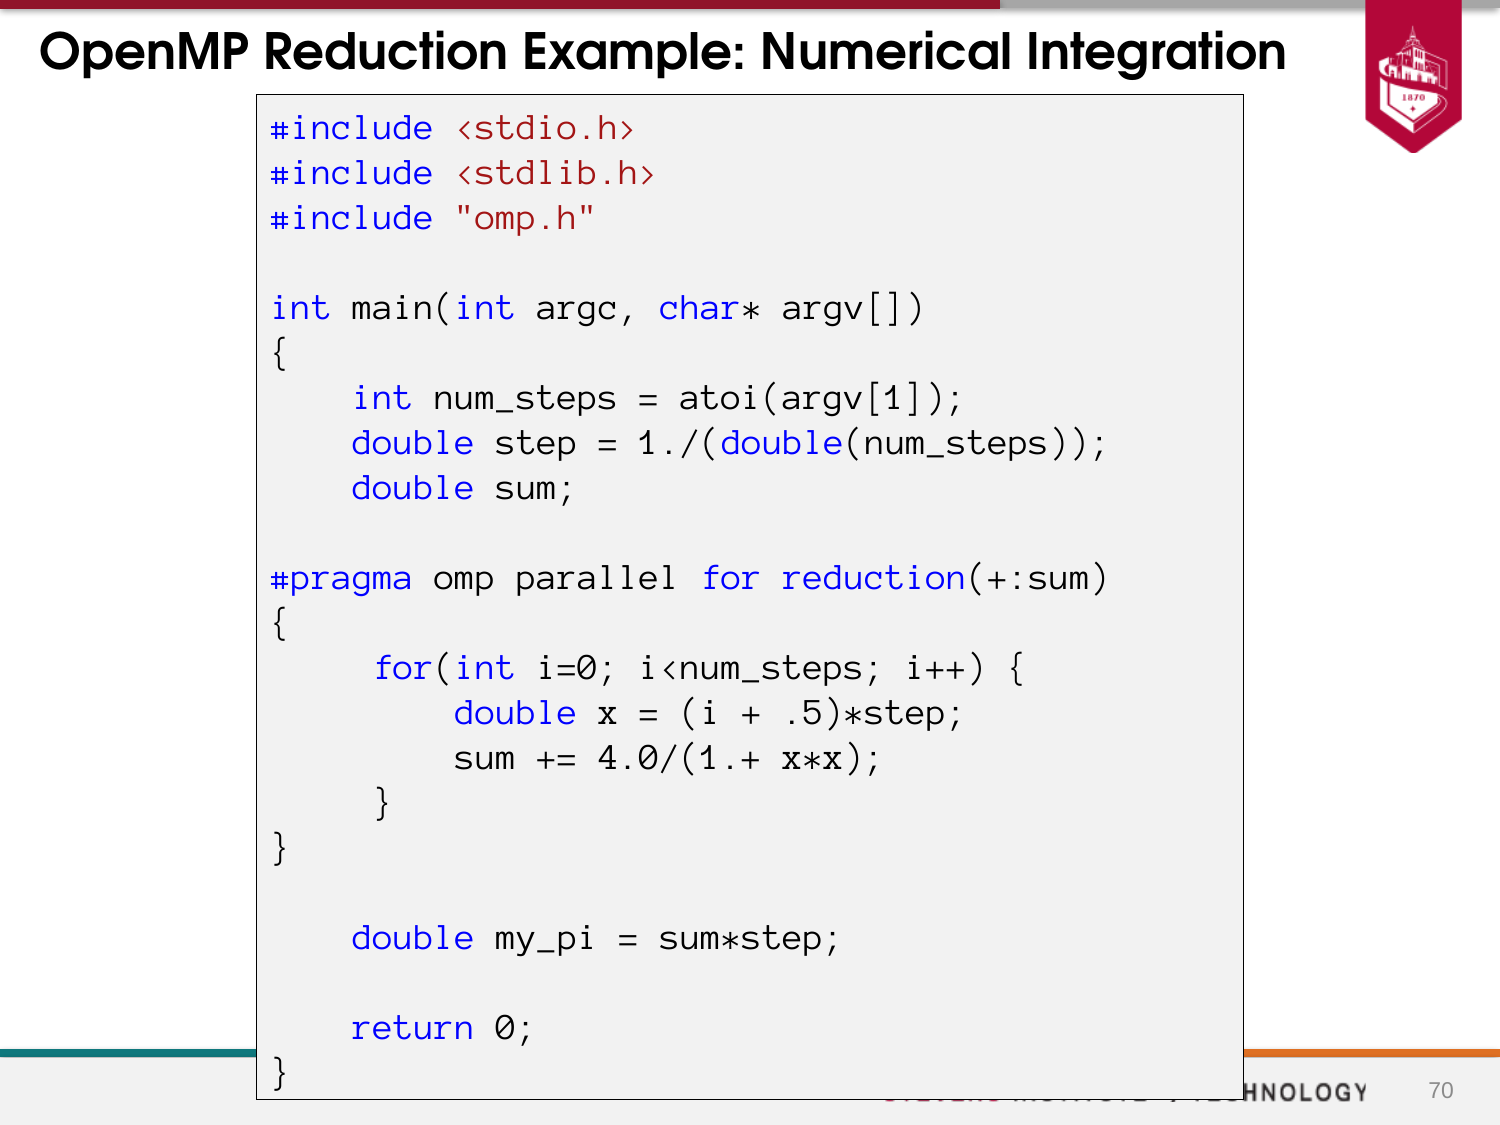

# OpenMP Reduction Example: Numerical Integration
#include <stdio.h>
#include <stdlib.h>
#include "omp.h"

int main(int argc, char* argv[])
{
    int num_steps = atoi(argv[1]);
    double step = 1./(double(num_steps));
    double sum;

#pragma omp parallel for reduction(+:sum)
{
     for(int i=0; i<num_steps; i++) {
         double x = (i + .5)*step;
         sum += 4.0/(1.+ x*x);
     }
}

    double my_pi = sum*step;

    return 0;
}
70